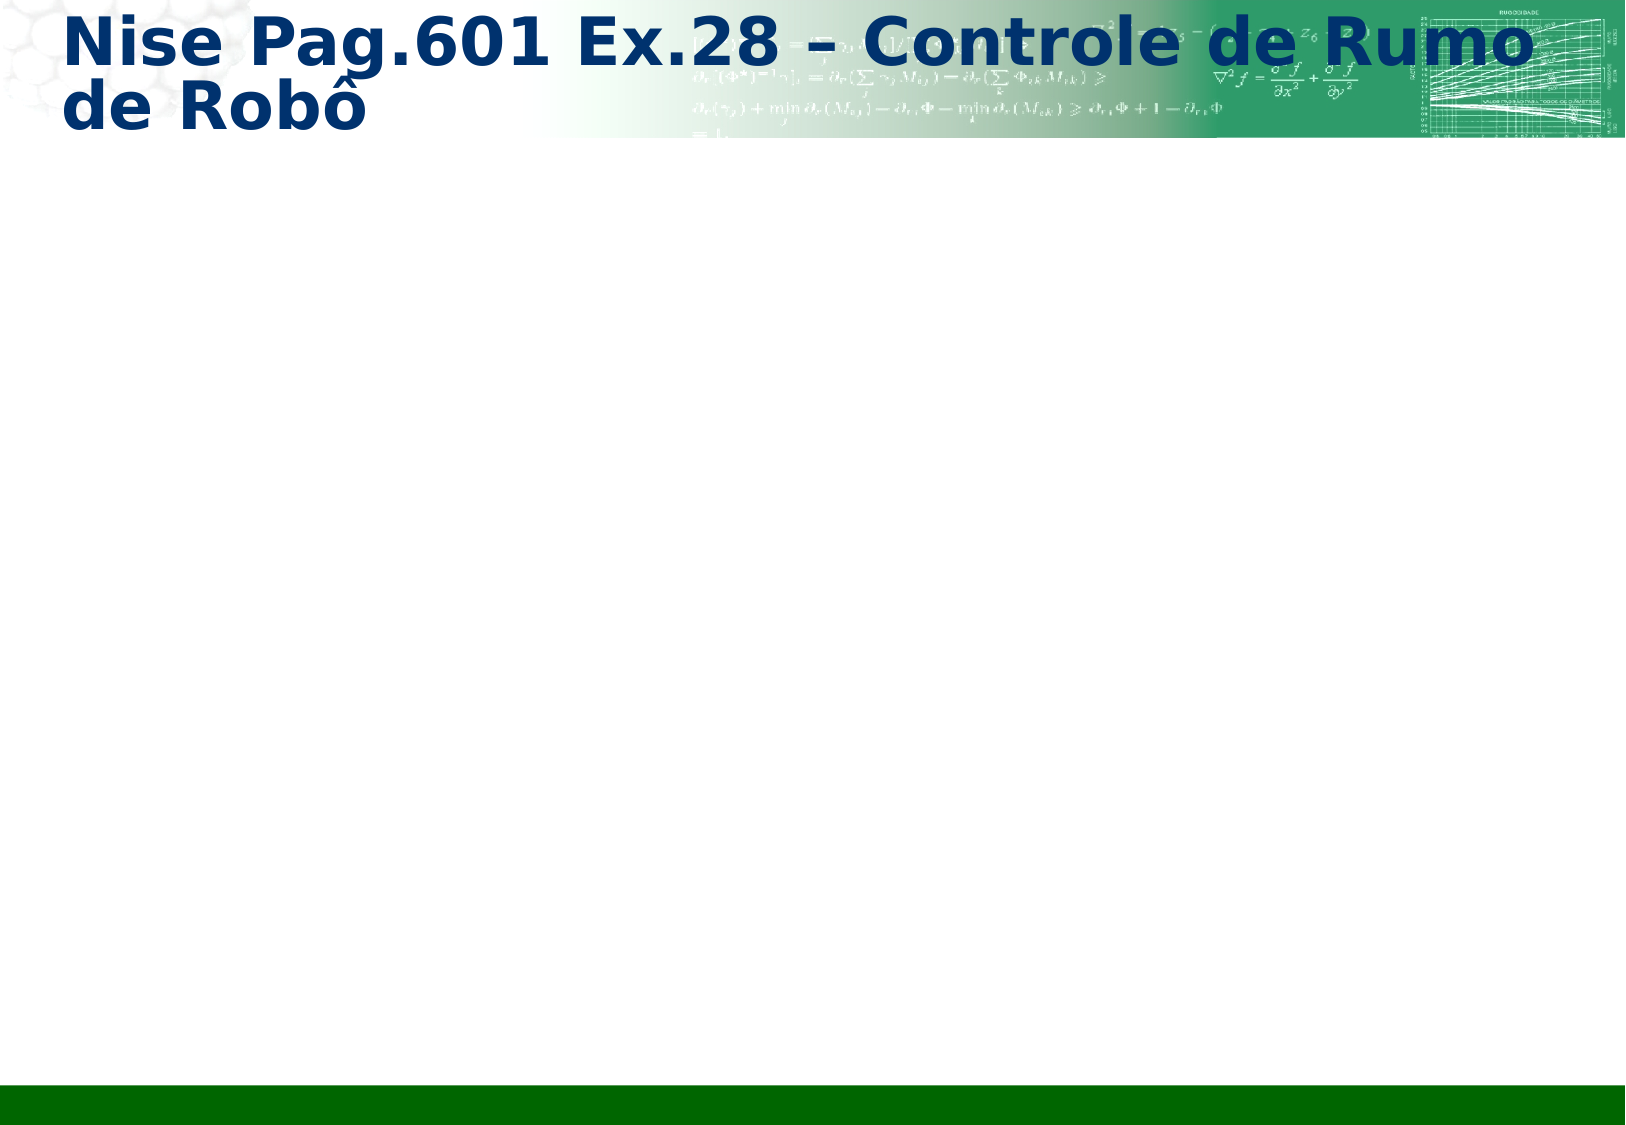

# Nise Pag.601 Ex.28 – Controle de Rumo de Robô